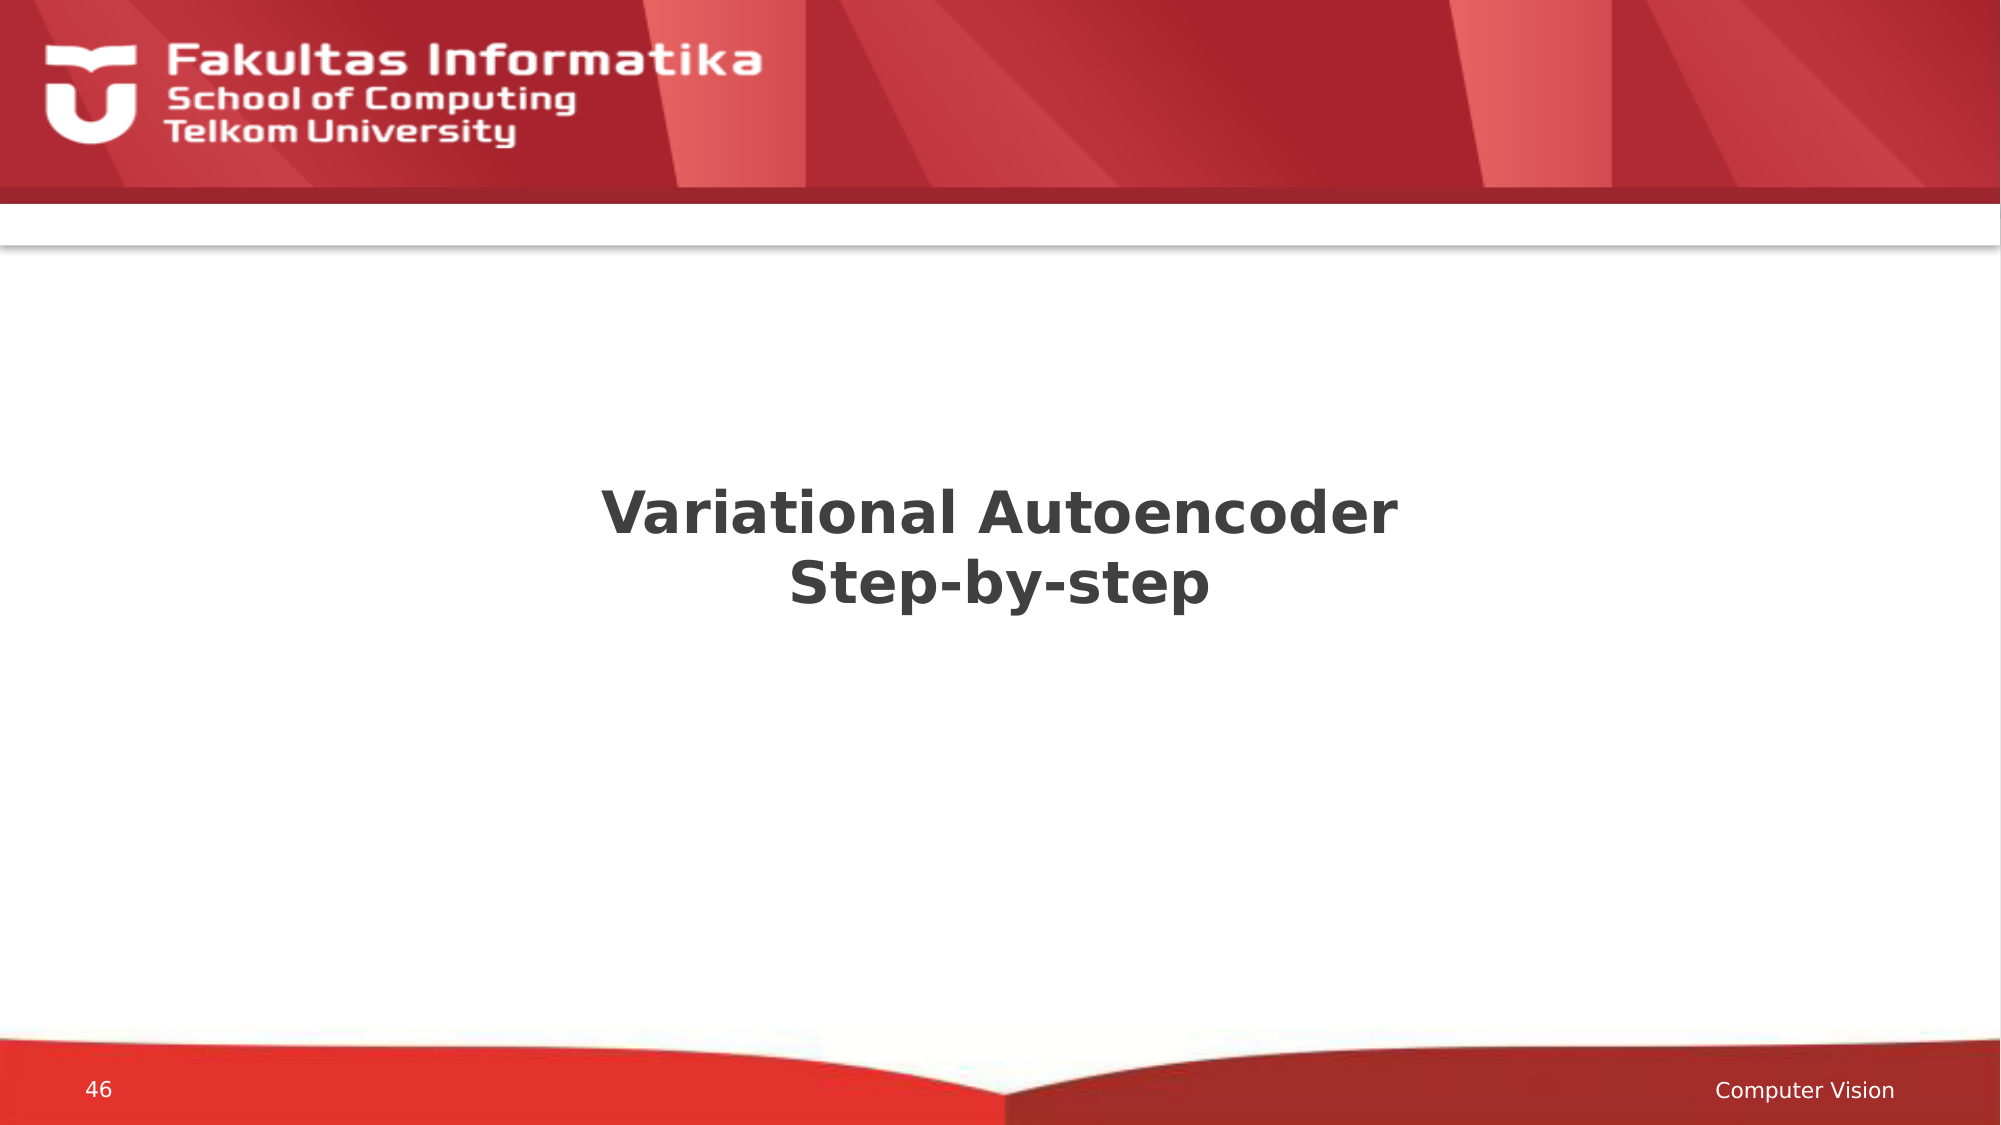

# Variational Autoencoder Step-by-step
Computer Vision
46